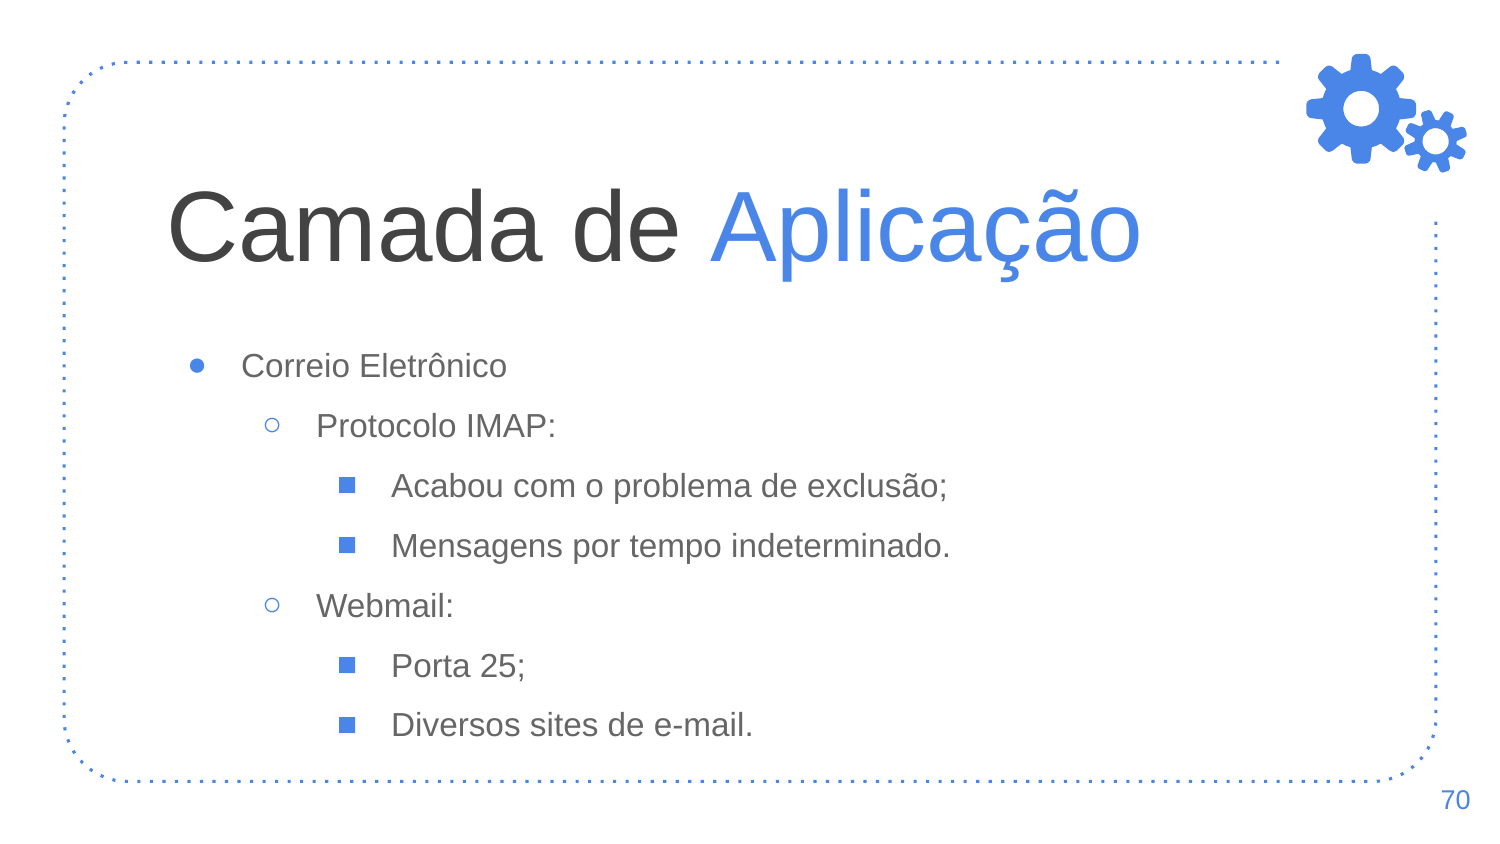

# Camada de Aplicação
Correio Eletrônico
Protocolo IMAP:
Acabou com o problema de exclusão;
Mensagens por tempo indeterminado.
Webmail:
Porta 25;
Diversos sites de e-mail.
70